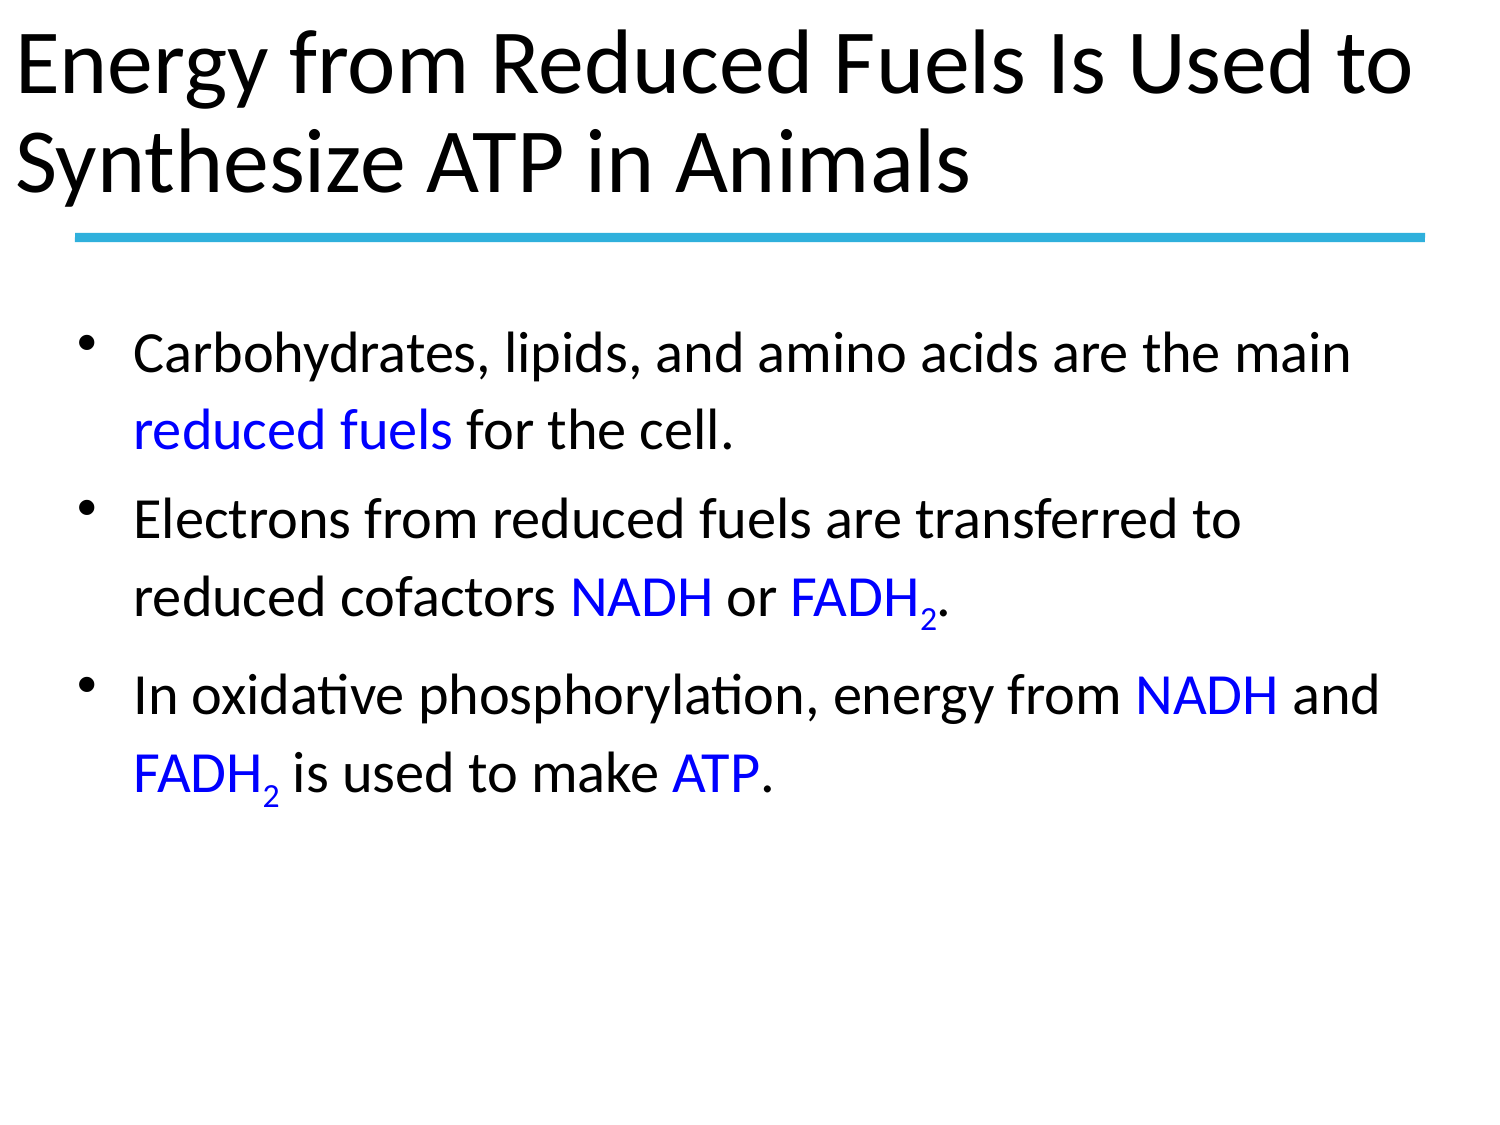

# Energy from Reduced Fuels Is Used to Synthesize ATP in Animals

Carbohydrates, lipids, and amino acids are the main reduced fuels for the cell.
Electrons from reduced fuels are transferred to reduced cofactors NADH or FADH2.
In oxidative phosphorylation, energy from NADH and FADH2 is used to make ATP.